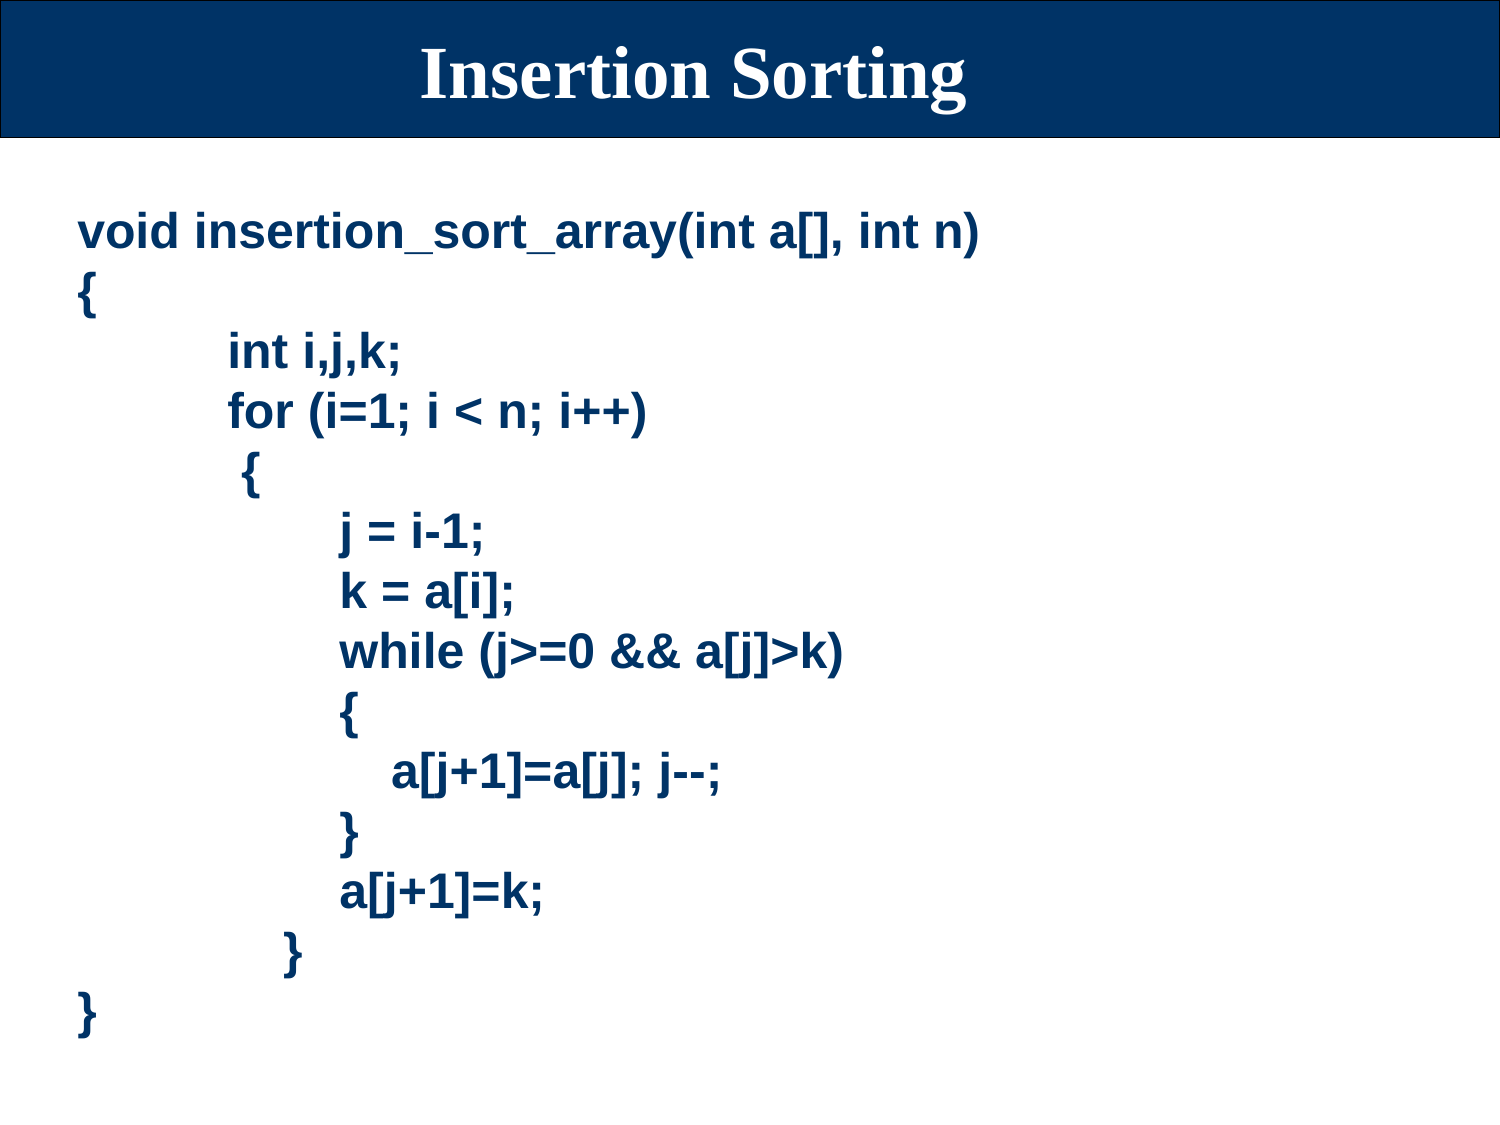

# Insertion Sorting
void insertion_sort_array(int a[], int n)
{
	int i,j,k;
	for (i=1; i < n; i++)
	 {
	        j = i-1;
	        k = a[i];
        	        while (j>=0 && a[j]>k)
	        {
           	 a[j+1]=a[j]; j--;
	        }
	        a[j+1]=k;
	    }
}